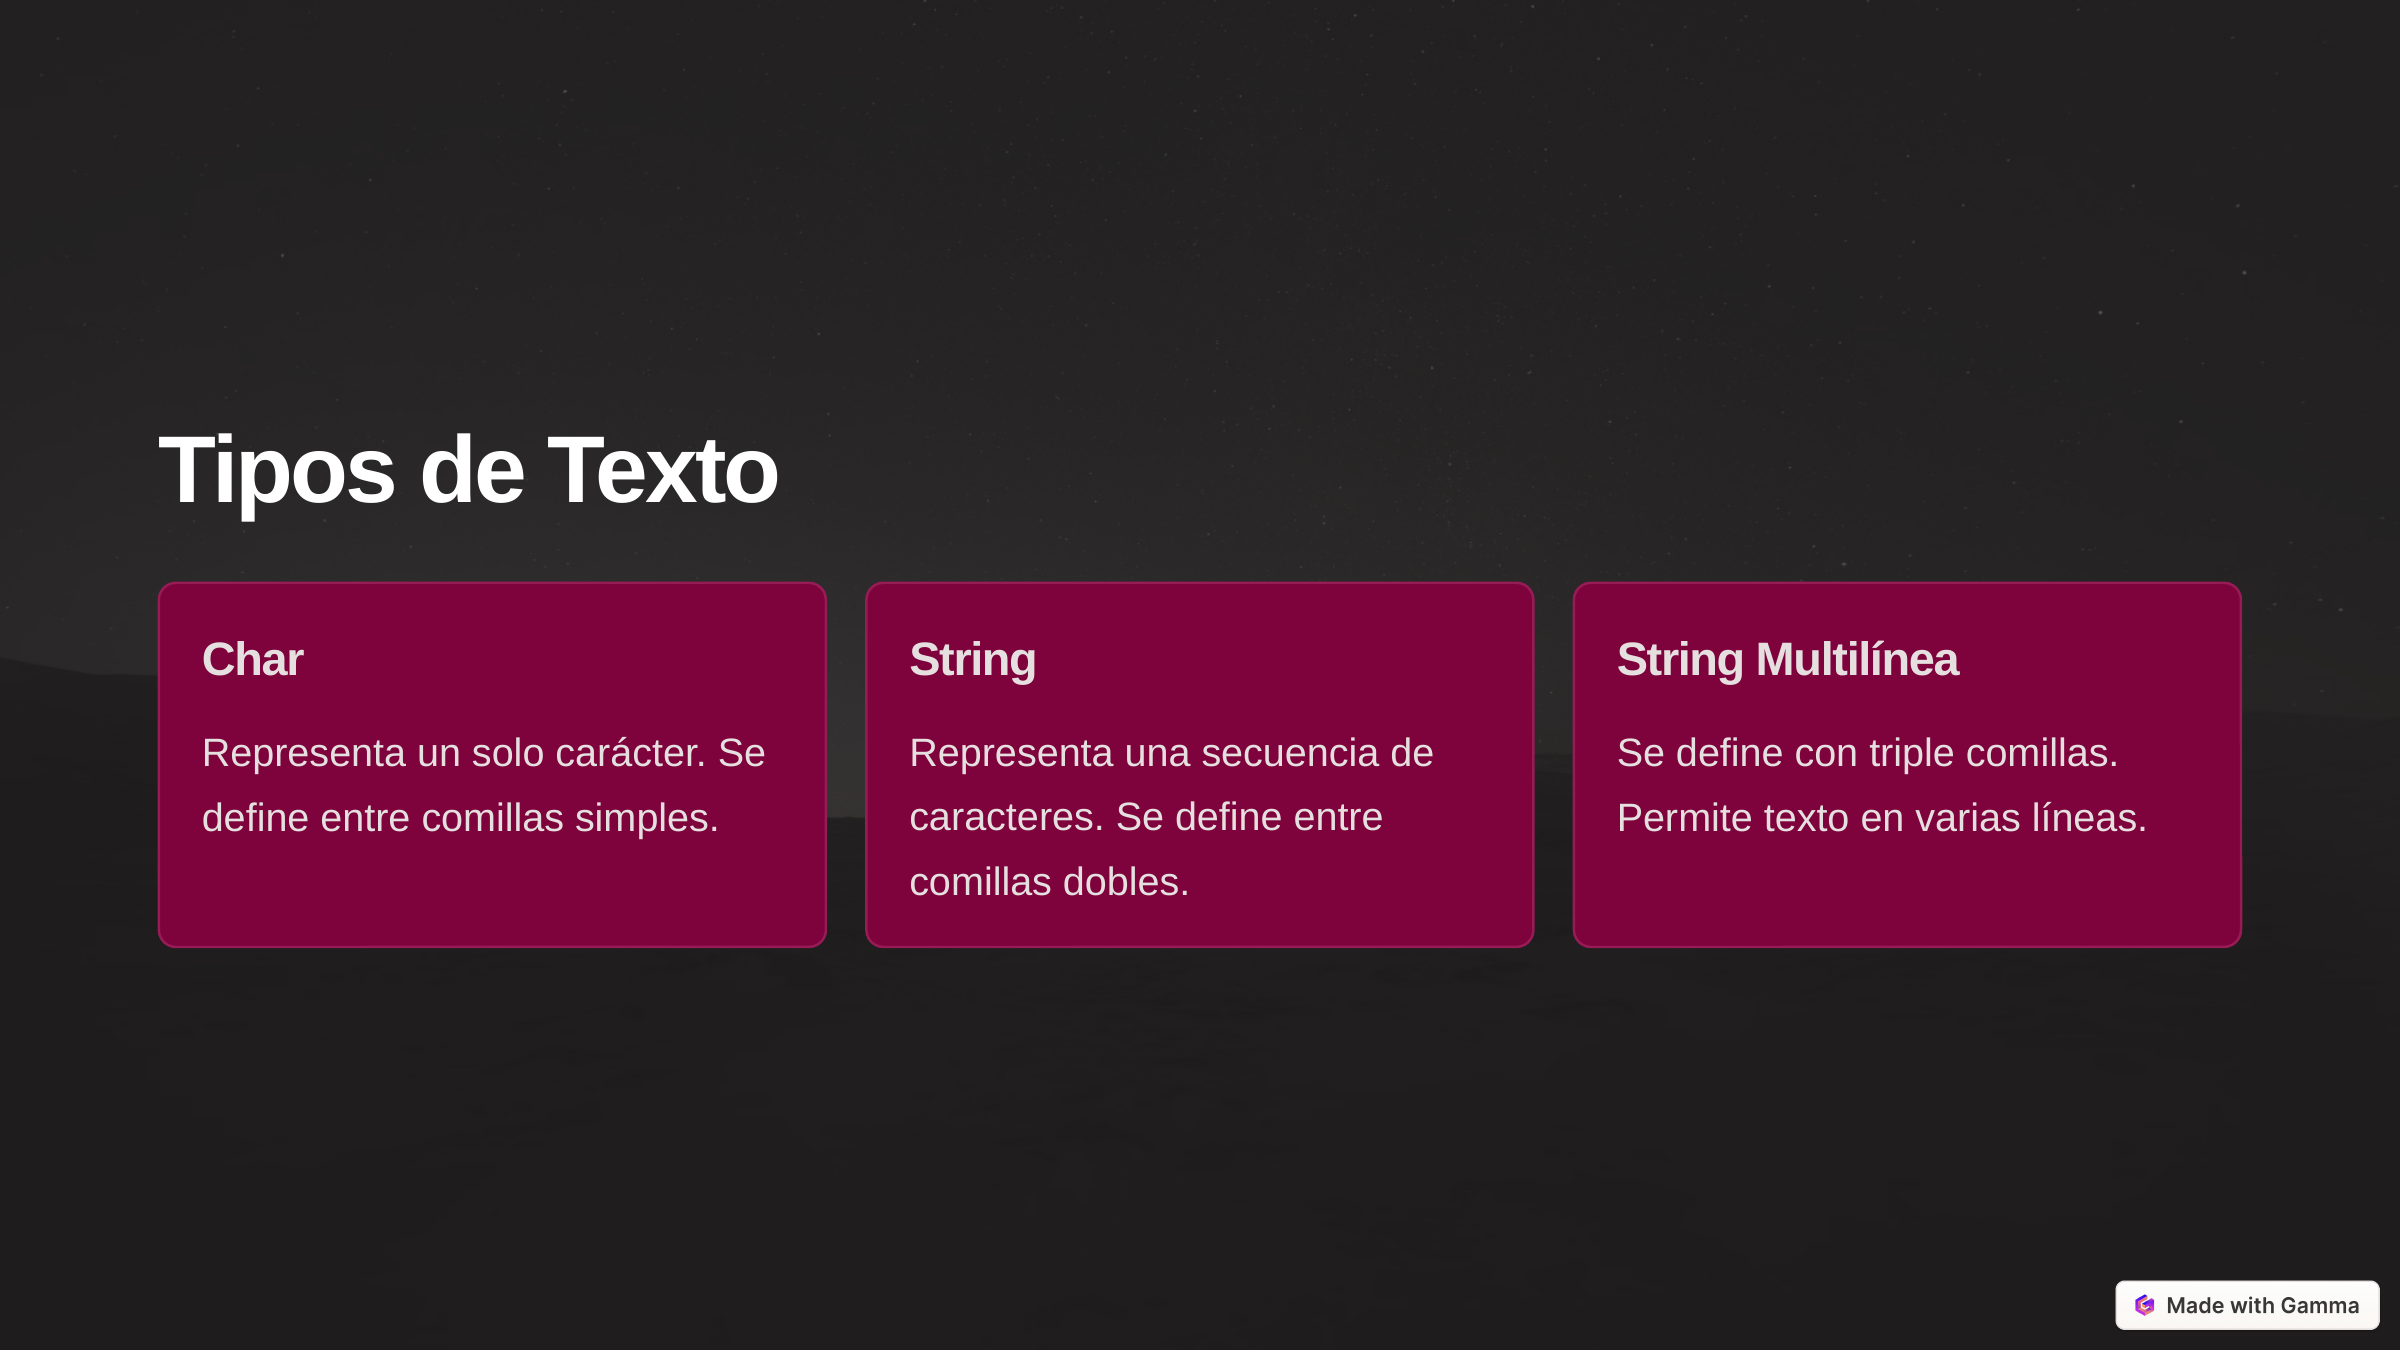

Tipos de Texto

Char
String
String Multilínea
Representa un solo carácter. Se define entre comillas simples.
Representa una secuencia de caracteres. Se define entre comillas dobles.
Se define con triple comillas. Permite texto en varias líneas.